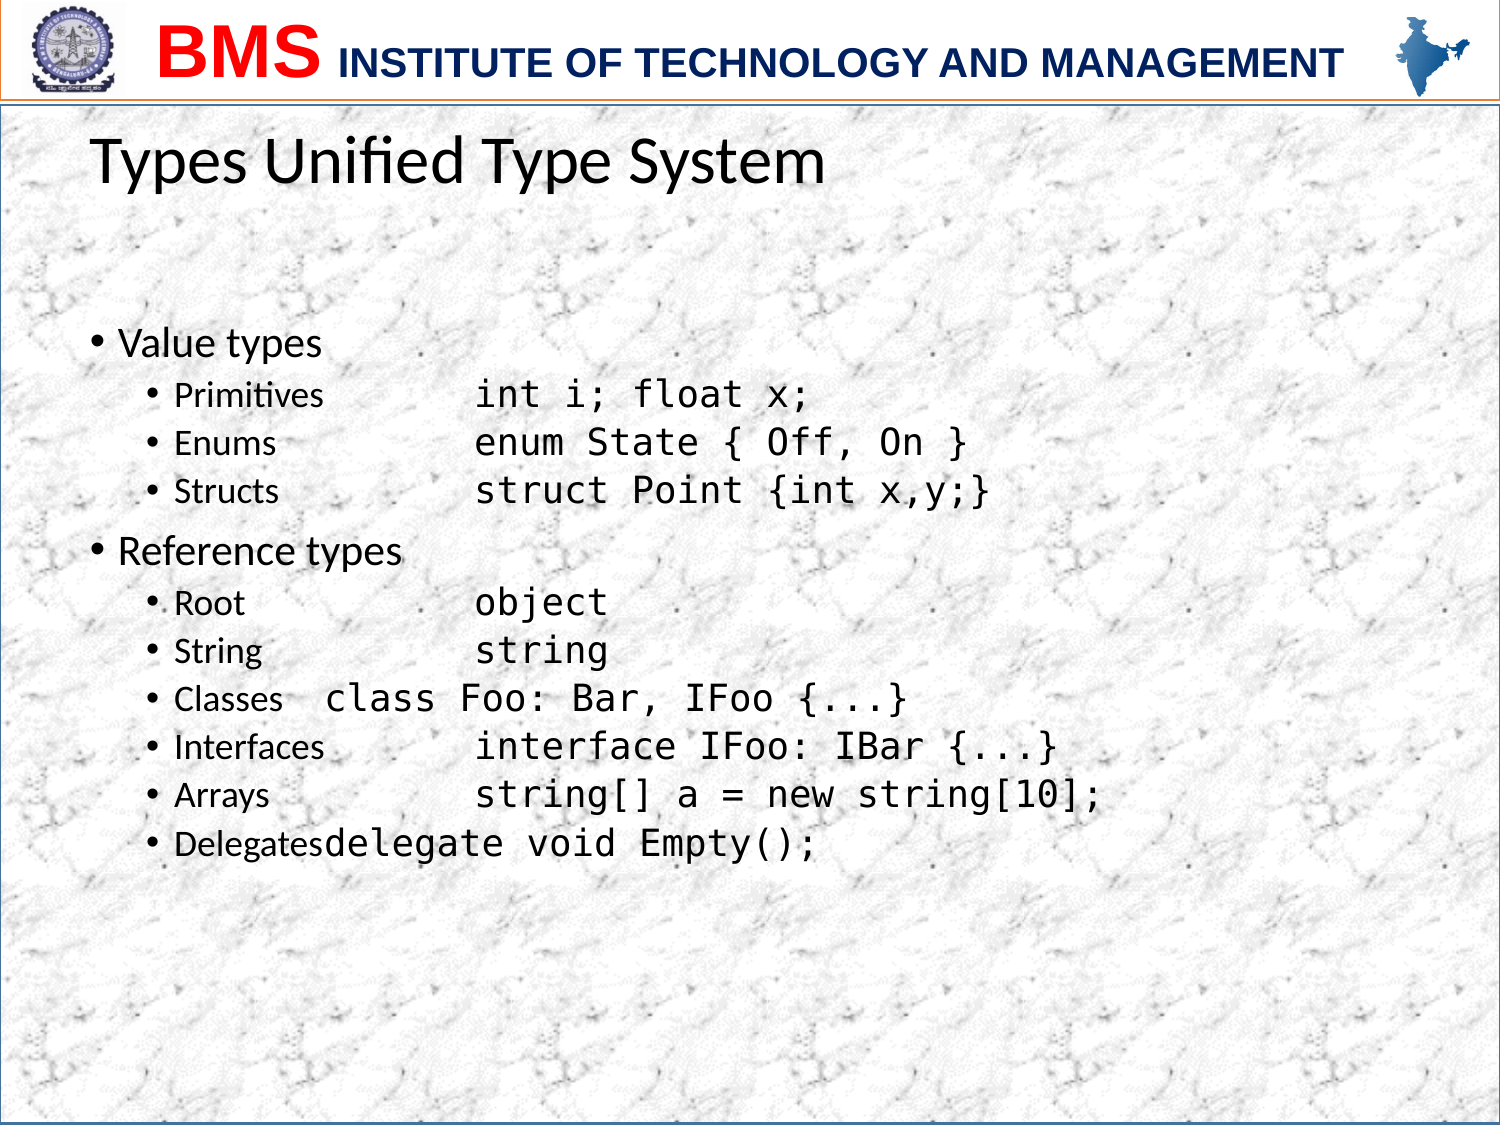

# Types Unified Type System
Value types
Primitives	int i; float x;
Enums		enum State { Off, On }
Structs		struct Point {int x,y;}
Reference types
Root		object
String		string
Classes	class Foo: Bar, IFoo {...}
Interfaces	interface IFoo: IBar {...}
Arrays		string[] a = new string[10];
Delegates	delegate void Empty();